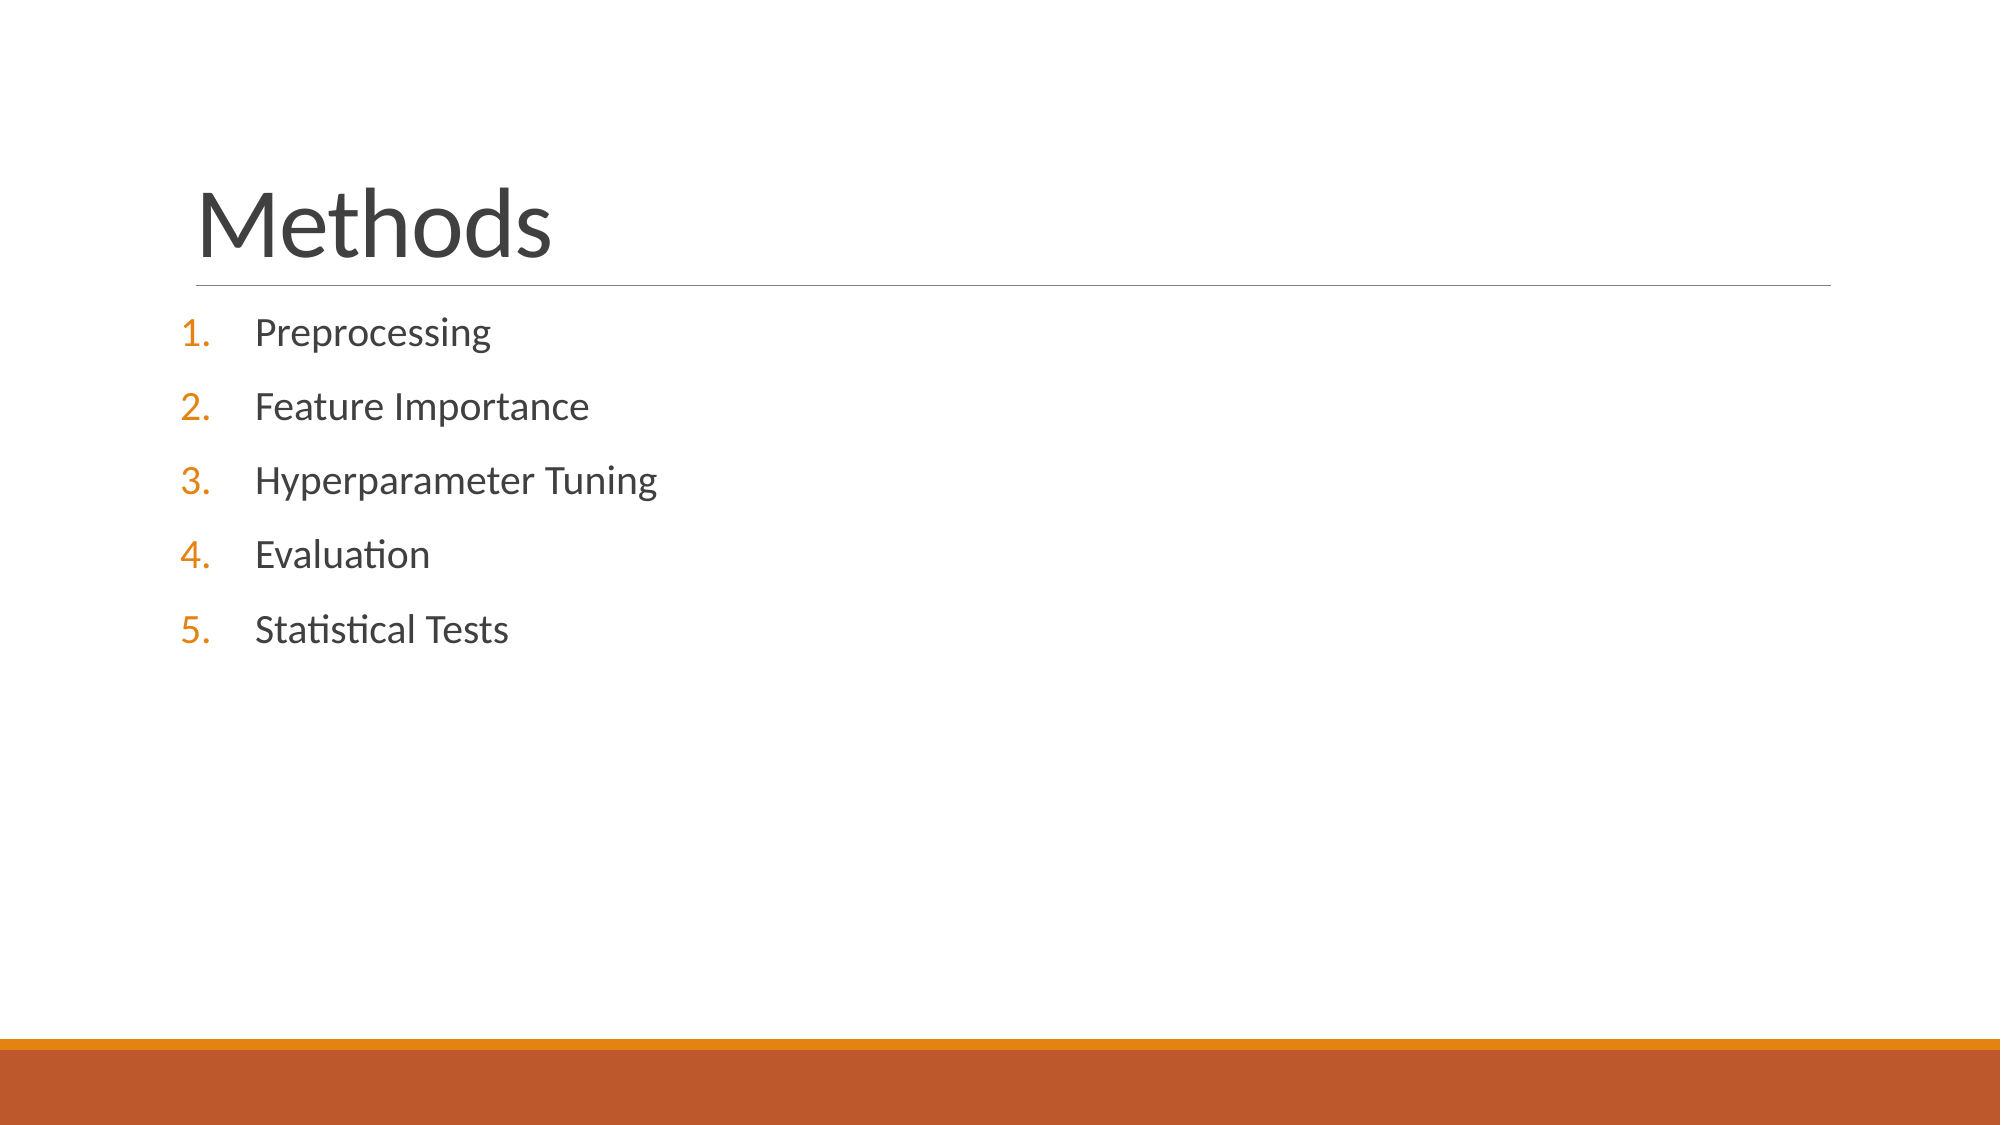

# Methods
Preprocessing
Feature Importance
Hyperparameter Tuning
Evaluation
Statistical Tests